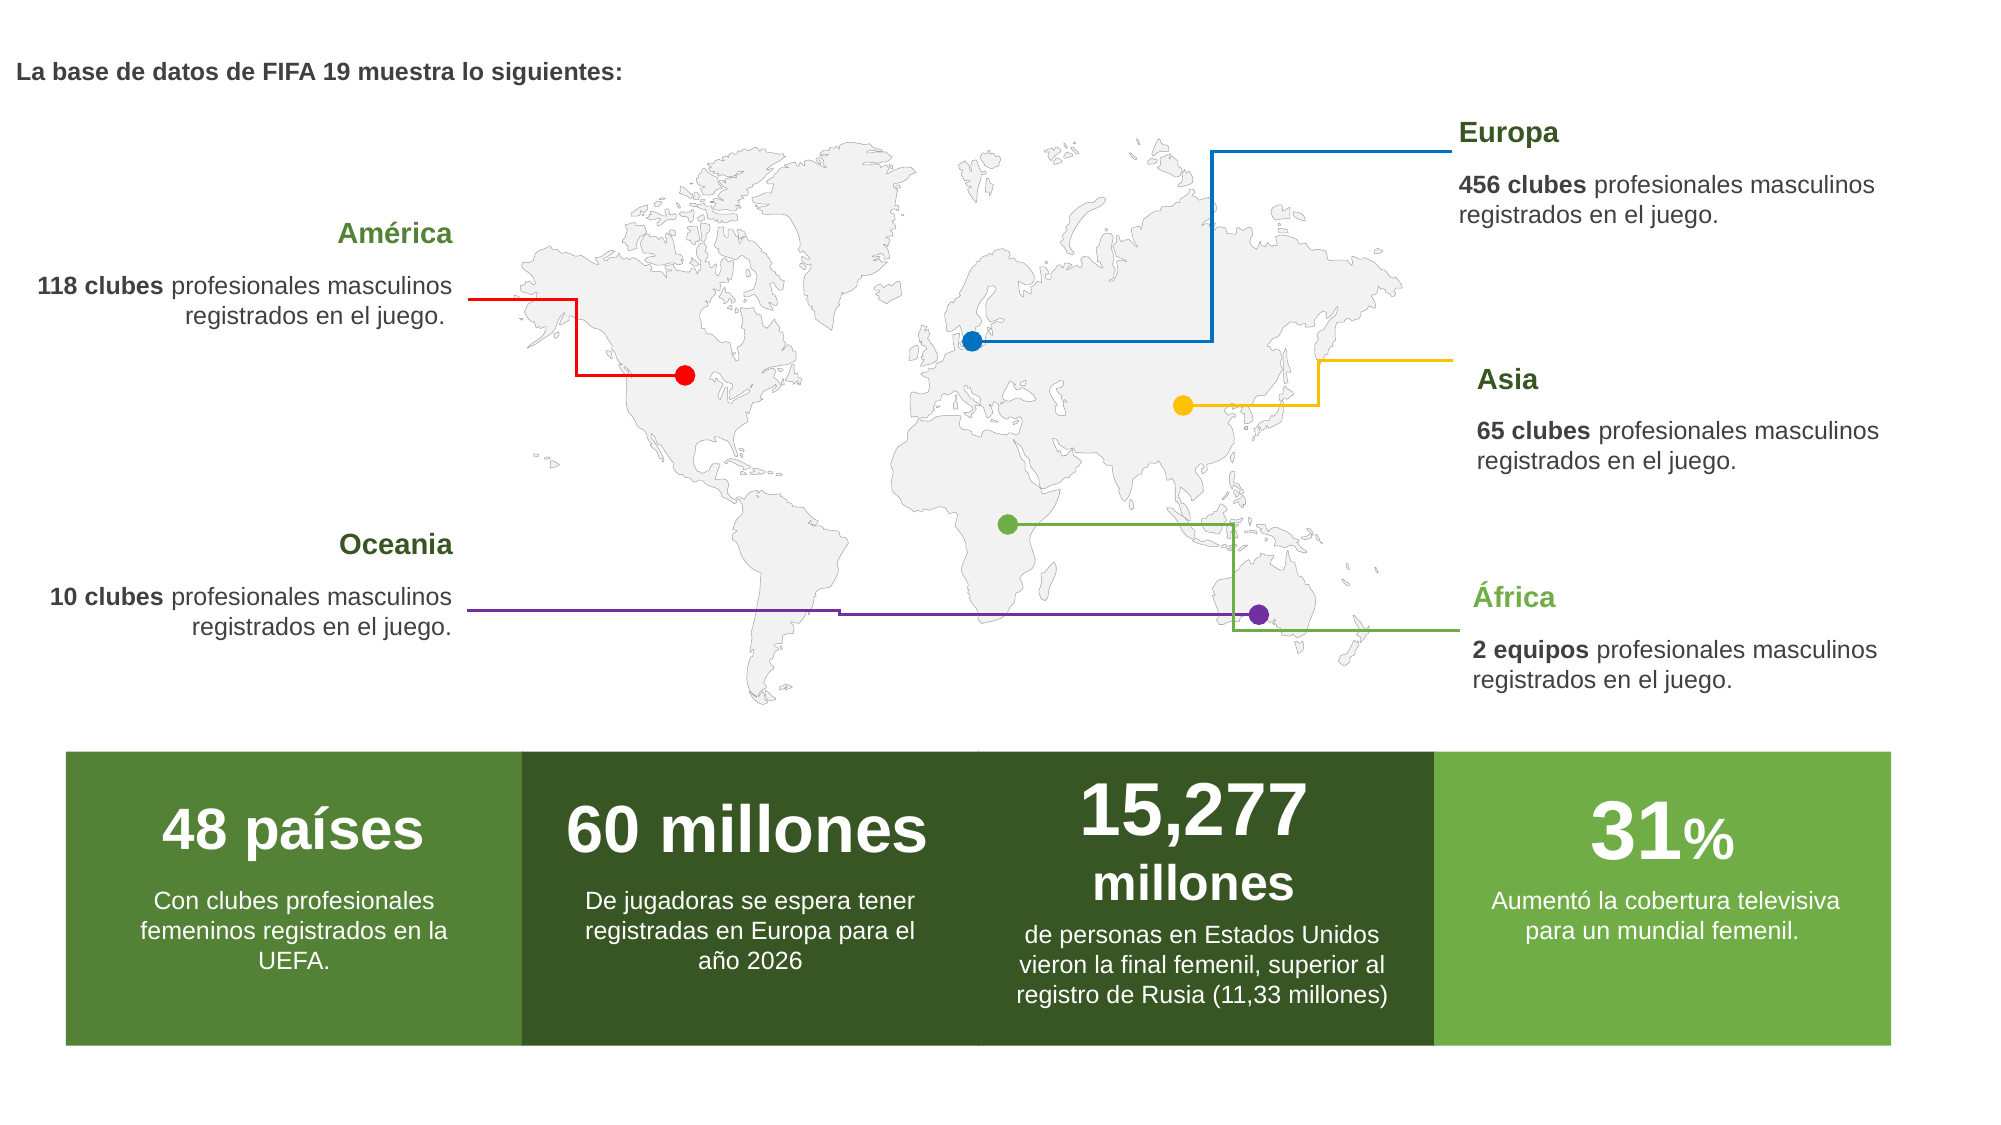

La base de datos de FIFA 19 muestra lo siguientes:
Europa
456 clubes profesionales masculinos registrados en el juego.

América
118 clubes profesionales masculinos registrados en el juego.
Asia
65 clubes profesionales masculinos registrados en el juego.
Oceania
10 clubes profesionales masculinos registrados en el juego.
África
2 equipos profesionales masculinos registrados en el juego.

15,277 millones
de personas en Estados Unidos vieron la final femenil, superior al registro de Rusia (11,33 millones)
31%
 Aumentó la cobertura televisiva para un mundial femenil.
60 millones
De jugadoras se espera tener registradas en Europa para el año 2026
48 países
Con clubes profesionales femeninos registrados en la UEFA.